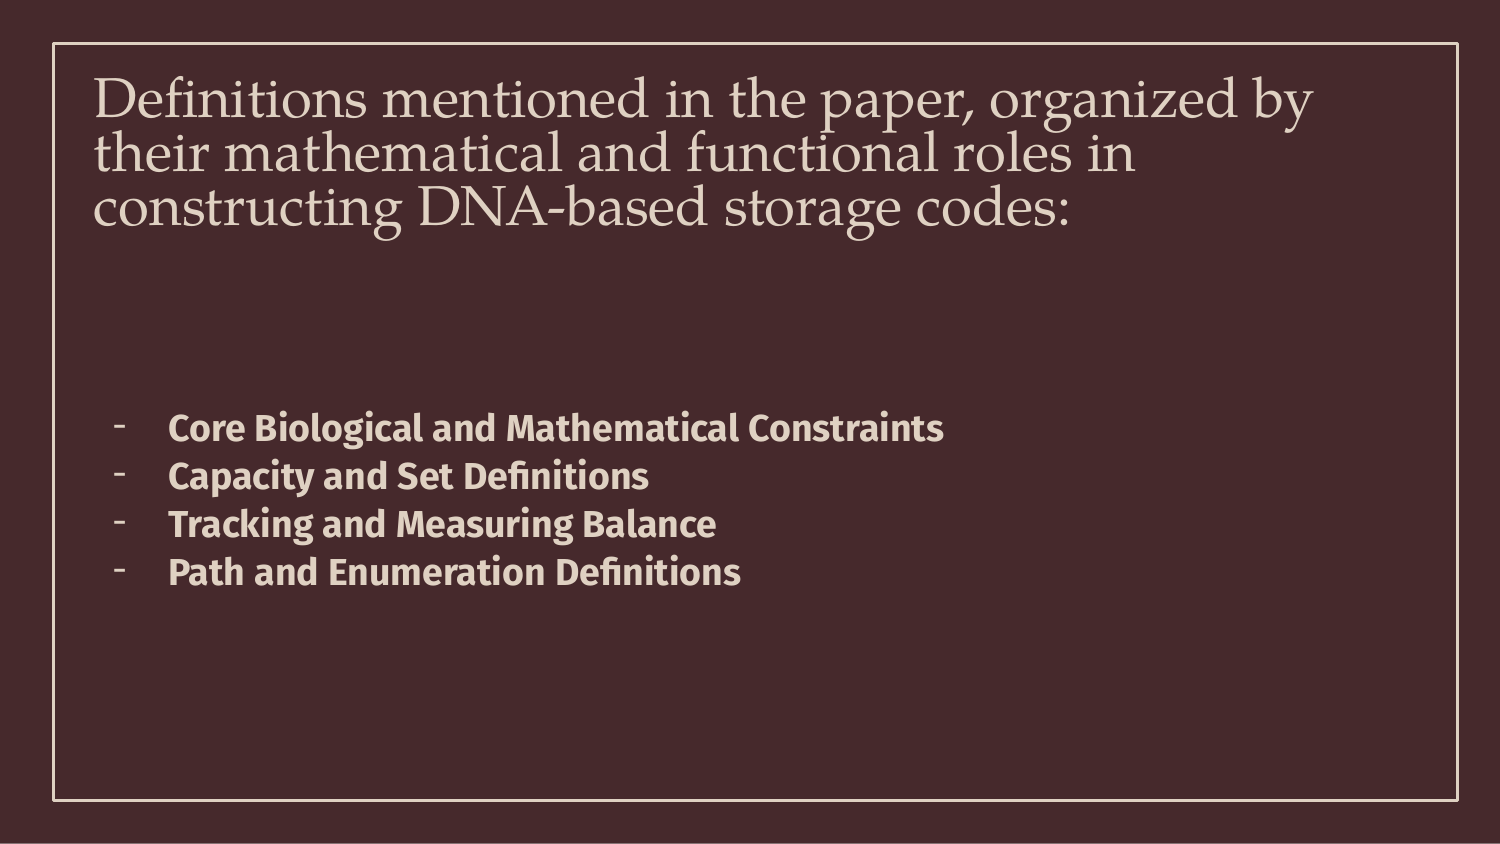

# Definitions mentioned in the paper, organized by their mathematical and functional roles in constructing DNA-based storage codes:

Core Biological and Mathematical Constraints
Capacity and Set Definitions
Tracking and Measuring Balance
Path and Enumeration Definitions